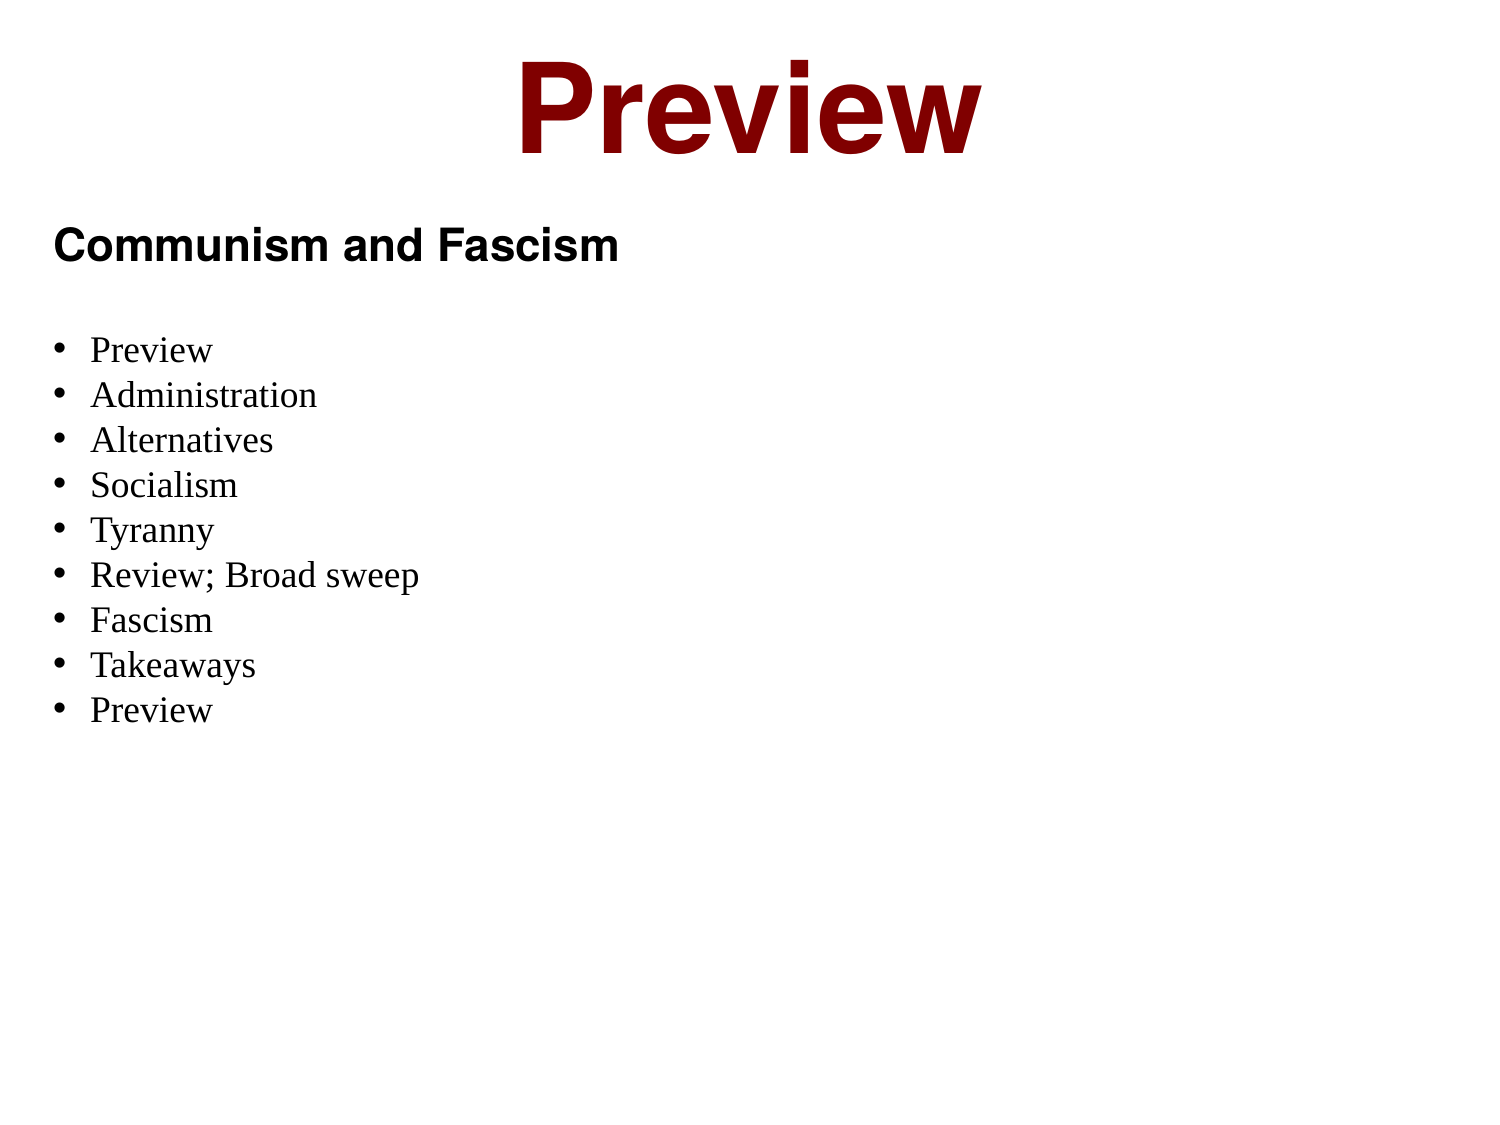

Preview
Communism and Fascism

Preview
Administration
Alternatives
Socialism
Tyranny
Review; Broad sweep
Fascism
Takeaways
Preview